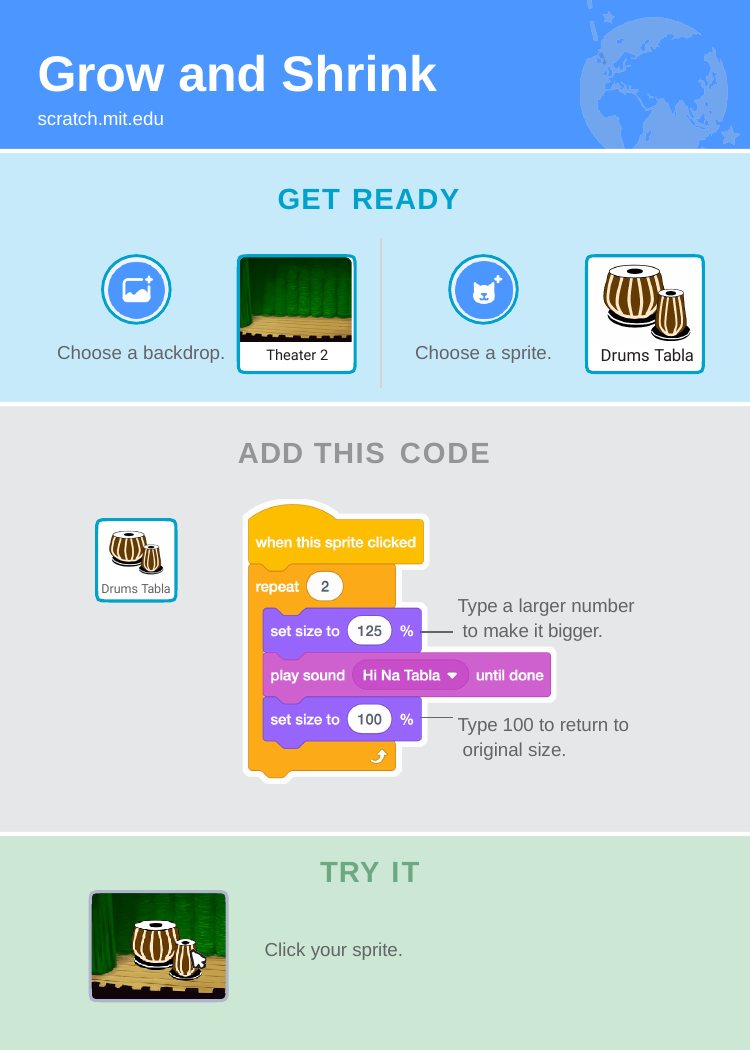

# Grow and Shrink
scratch.mit.edu

GET READY

Choose a backdrop.
Choose a sprite.
Drums Tabla
Theater 2

ADD THIS CODE

Drums Tabla
Type a larger number  to make it bigger.

Type 100 to return to  original size.

TRY IT

Click your sprite.